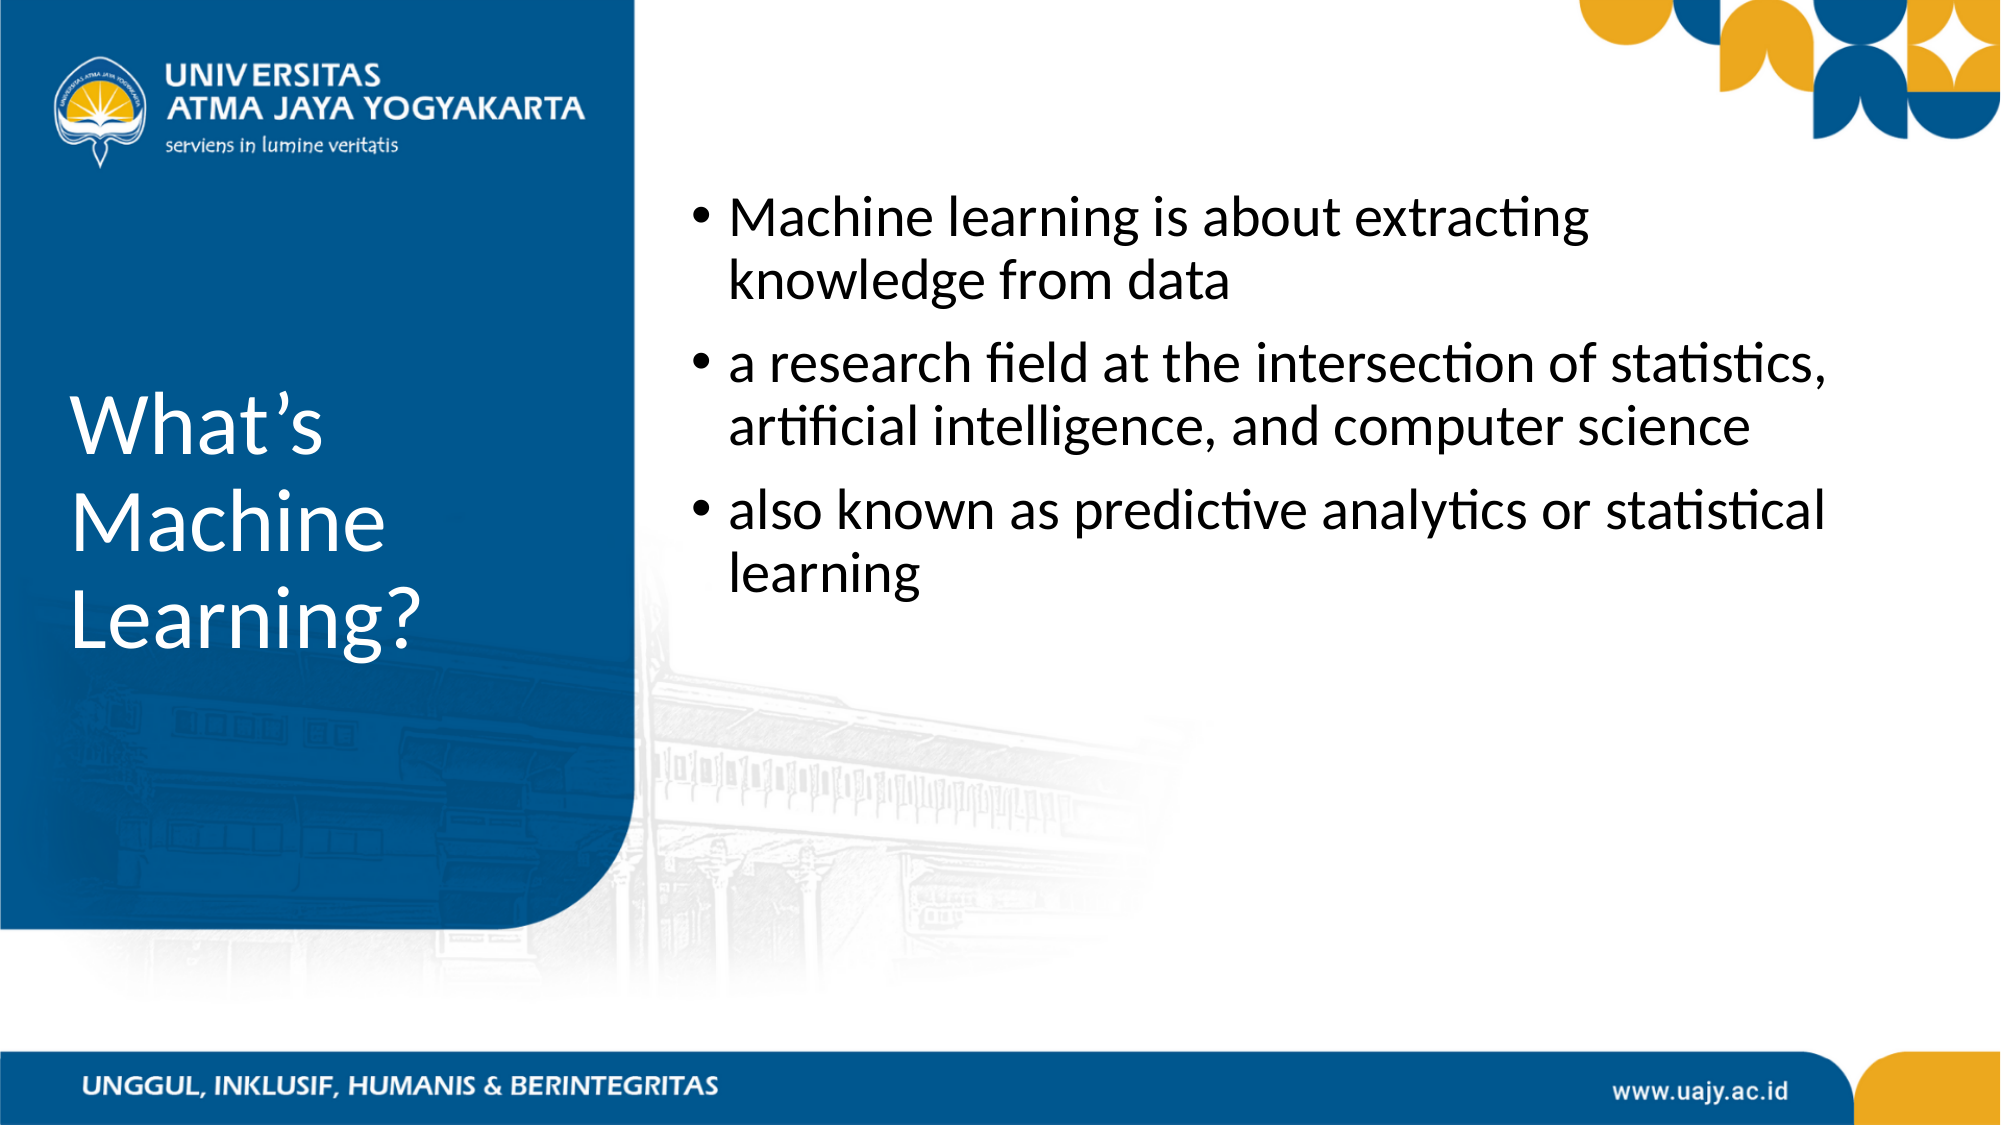

Machine learning is about extracting knowledge from data
a research field at the intersection of statistics, artificial intelligence, and computer science
also known as predictive analytics or statistical learning
# What’s Machine Learning?